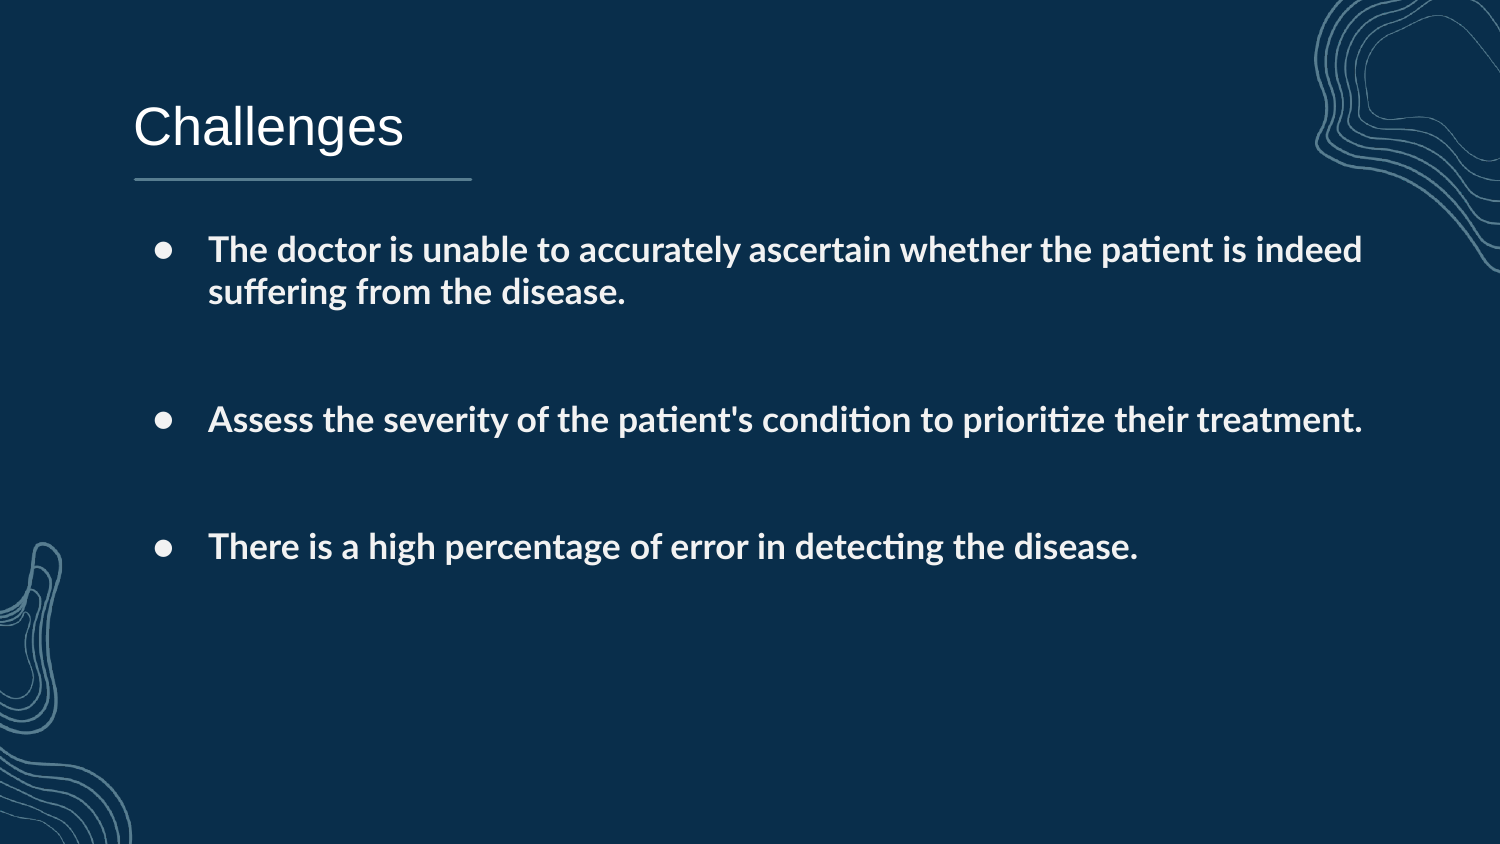

# Challenges
The doctor is unable to accurately ascertain whether the patient is indeed suffering from the disease.

Assess the severity of the patient's condition to prioritize their treatment.

There is a high percentage of error in detecting the disease.